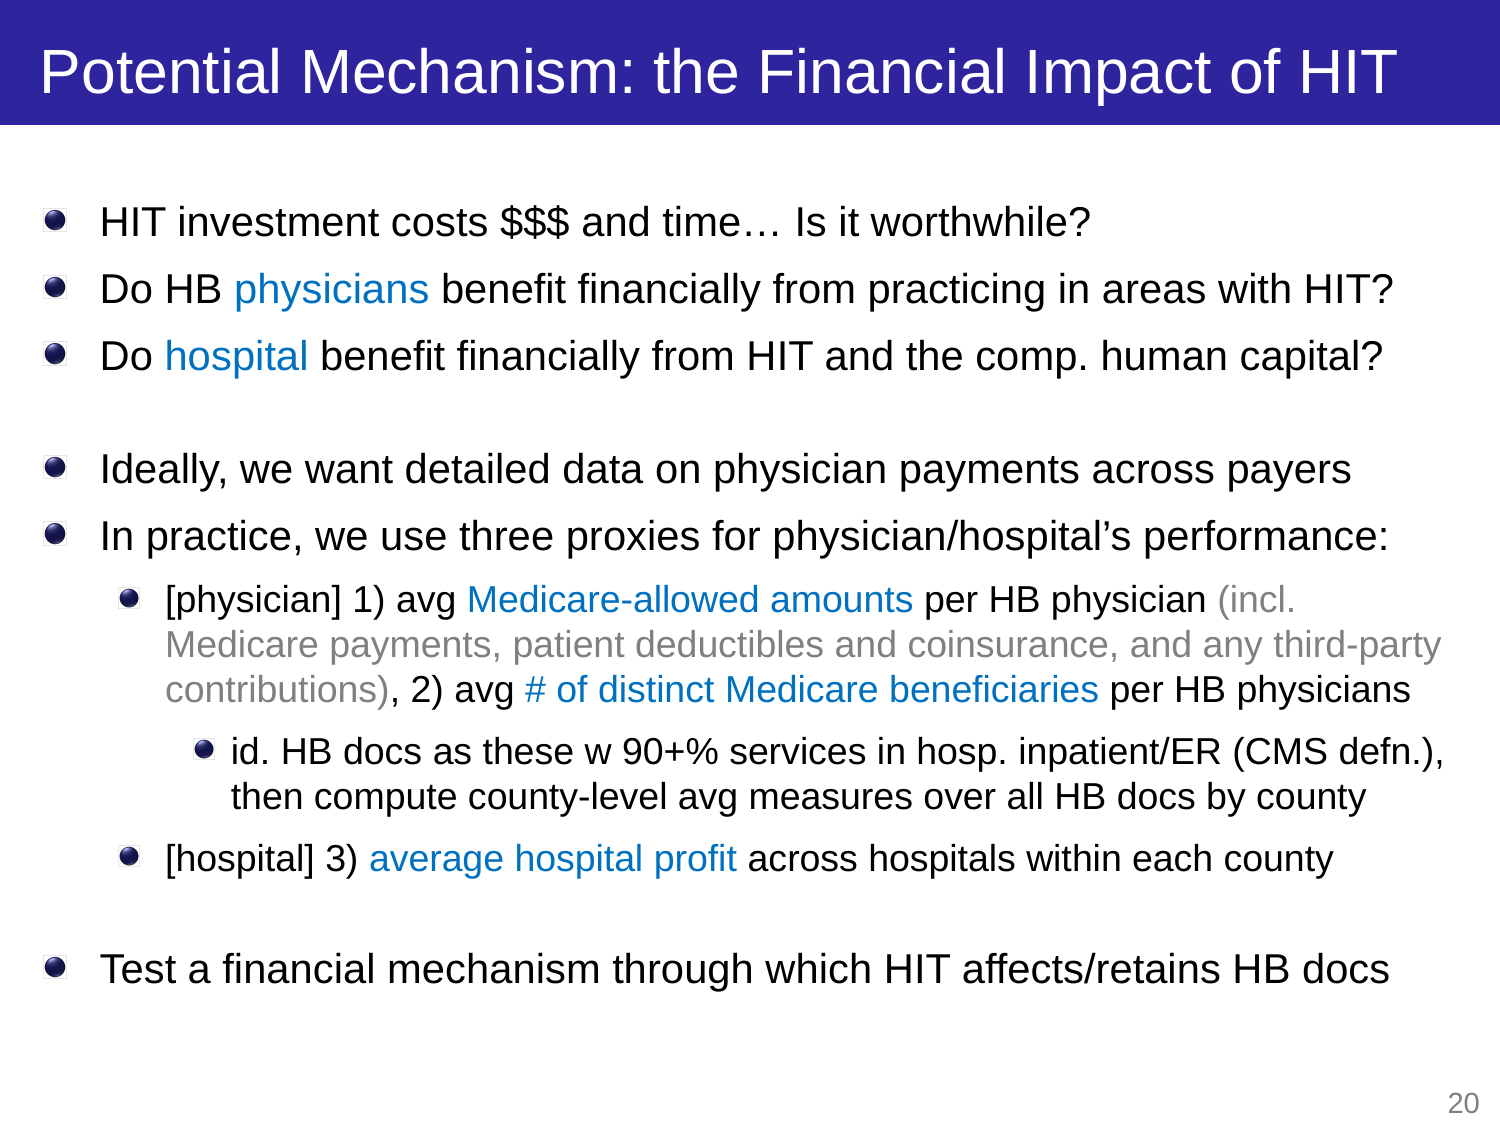

# Potential Mechanism: the Financial Impact of HIT
HIT investment costs $$$ and time… Is it worthwhile?
Do HB physicians benefit financially from practicing in areas with HIT?
Do hospital benefit financially from HIT and the comp. human capital?

Ideally, we want detailed data on physician payments across payers
In practice, we use three proxies for physician/hospital’s performance:
[physician] 1) avg Medicare-allowed amounts per HB physician (incl. Medicare payments, patient deductibles and coinsurance, and any third-party contributions), 2) avg # of distinct Medicare beneficiaries per HB physicians
id. HB docs as these w 90+% services in hosp. inpatient/ER (CMS defn.), then compute county-level avg measures over all HB docs by county
[hospital] 3) average hospital profit across hospitals within each county

Test a financial mechanism through which HIT affects/retains HB docs